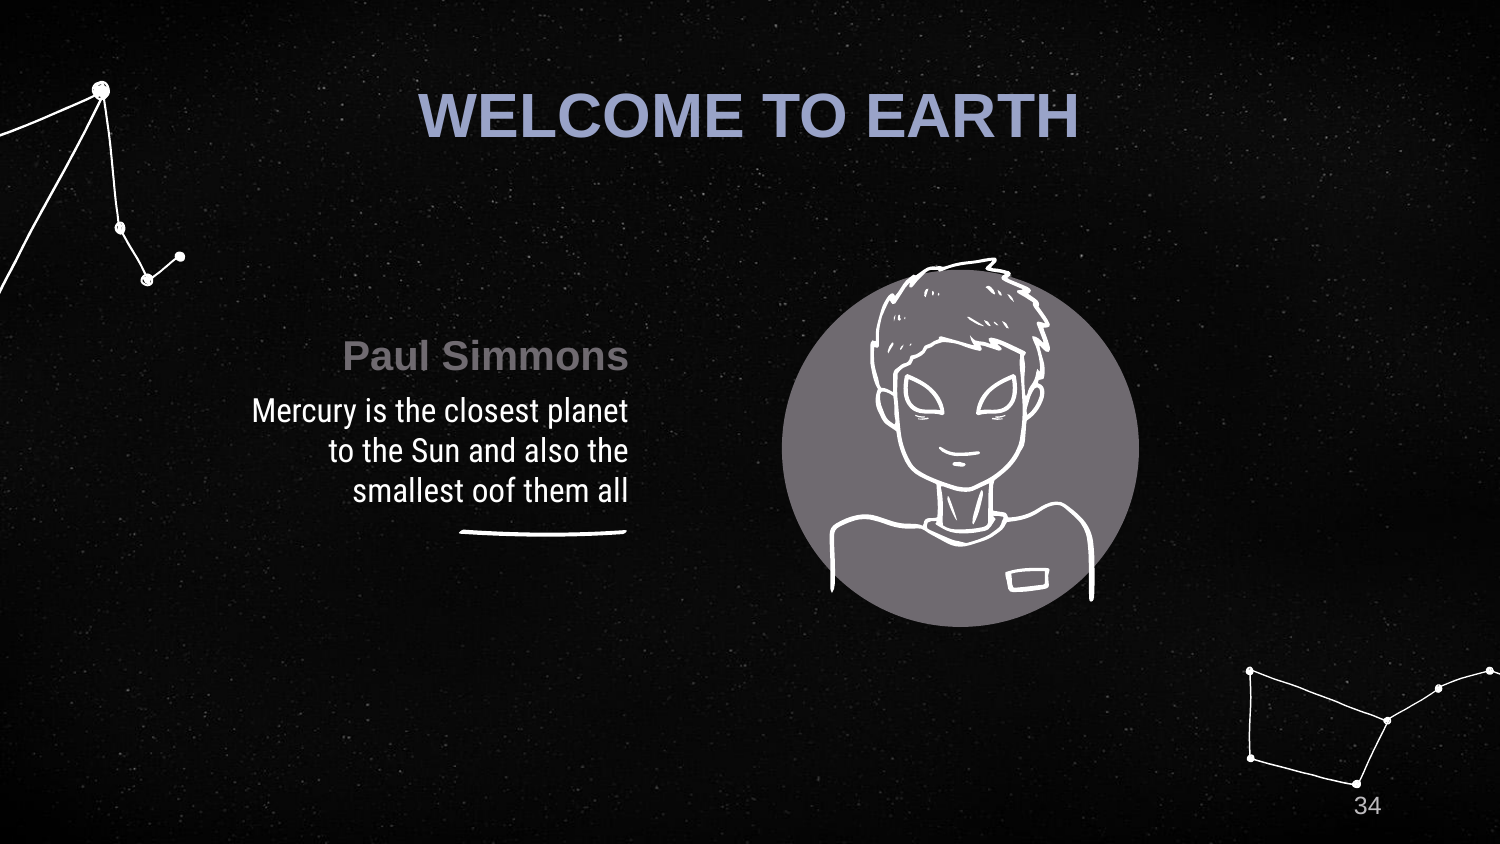

# WELCOME TO EARTH

Paul Simmons
Mercury is the closest planet to the Sun and also the smallest oof them all

34